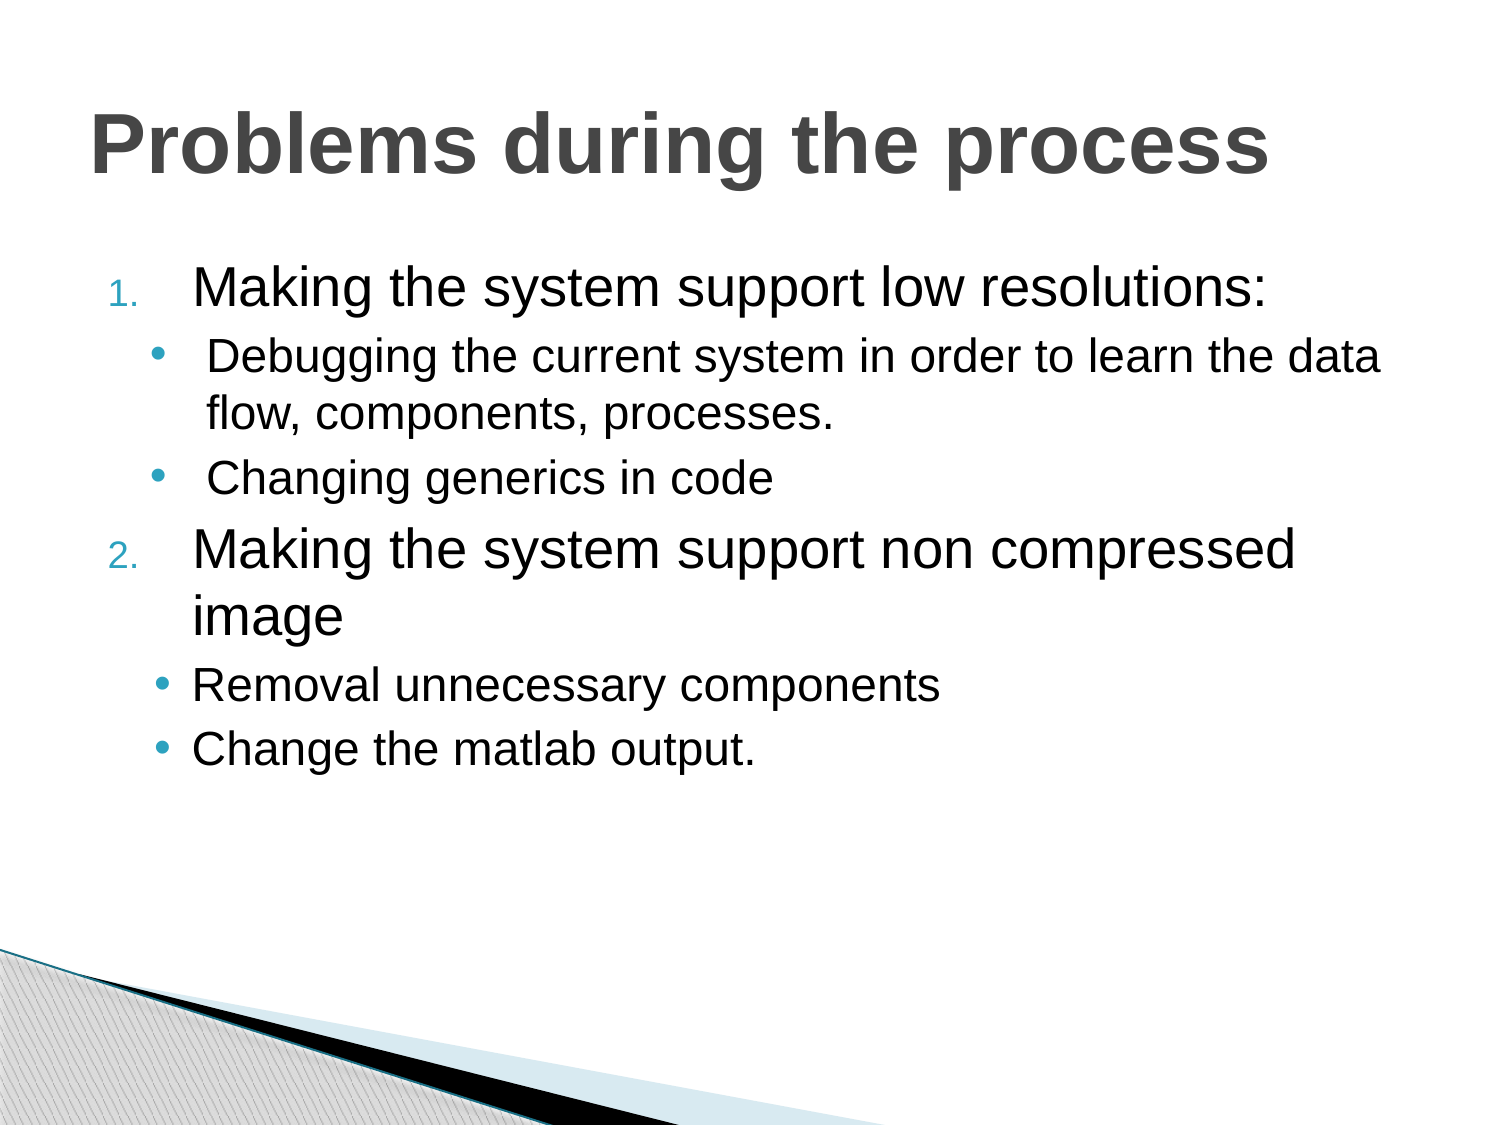

# Problems during the process
Making the system support low resolutions:
Debugging the current system in order to learn the data flow, components, processes.
Changing generics in code
Making the system support non compressed image
Removal unnecessary components
Change the matlab output.